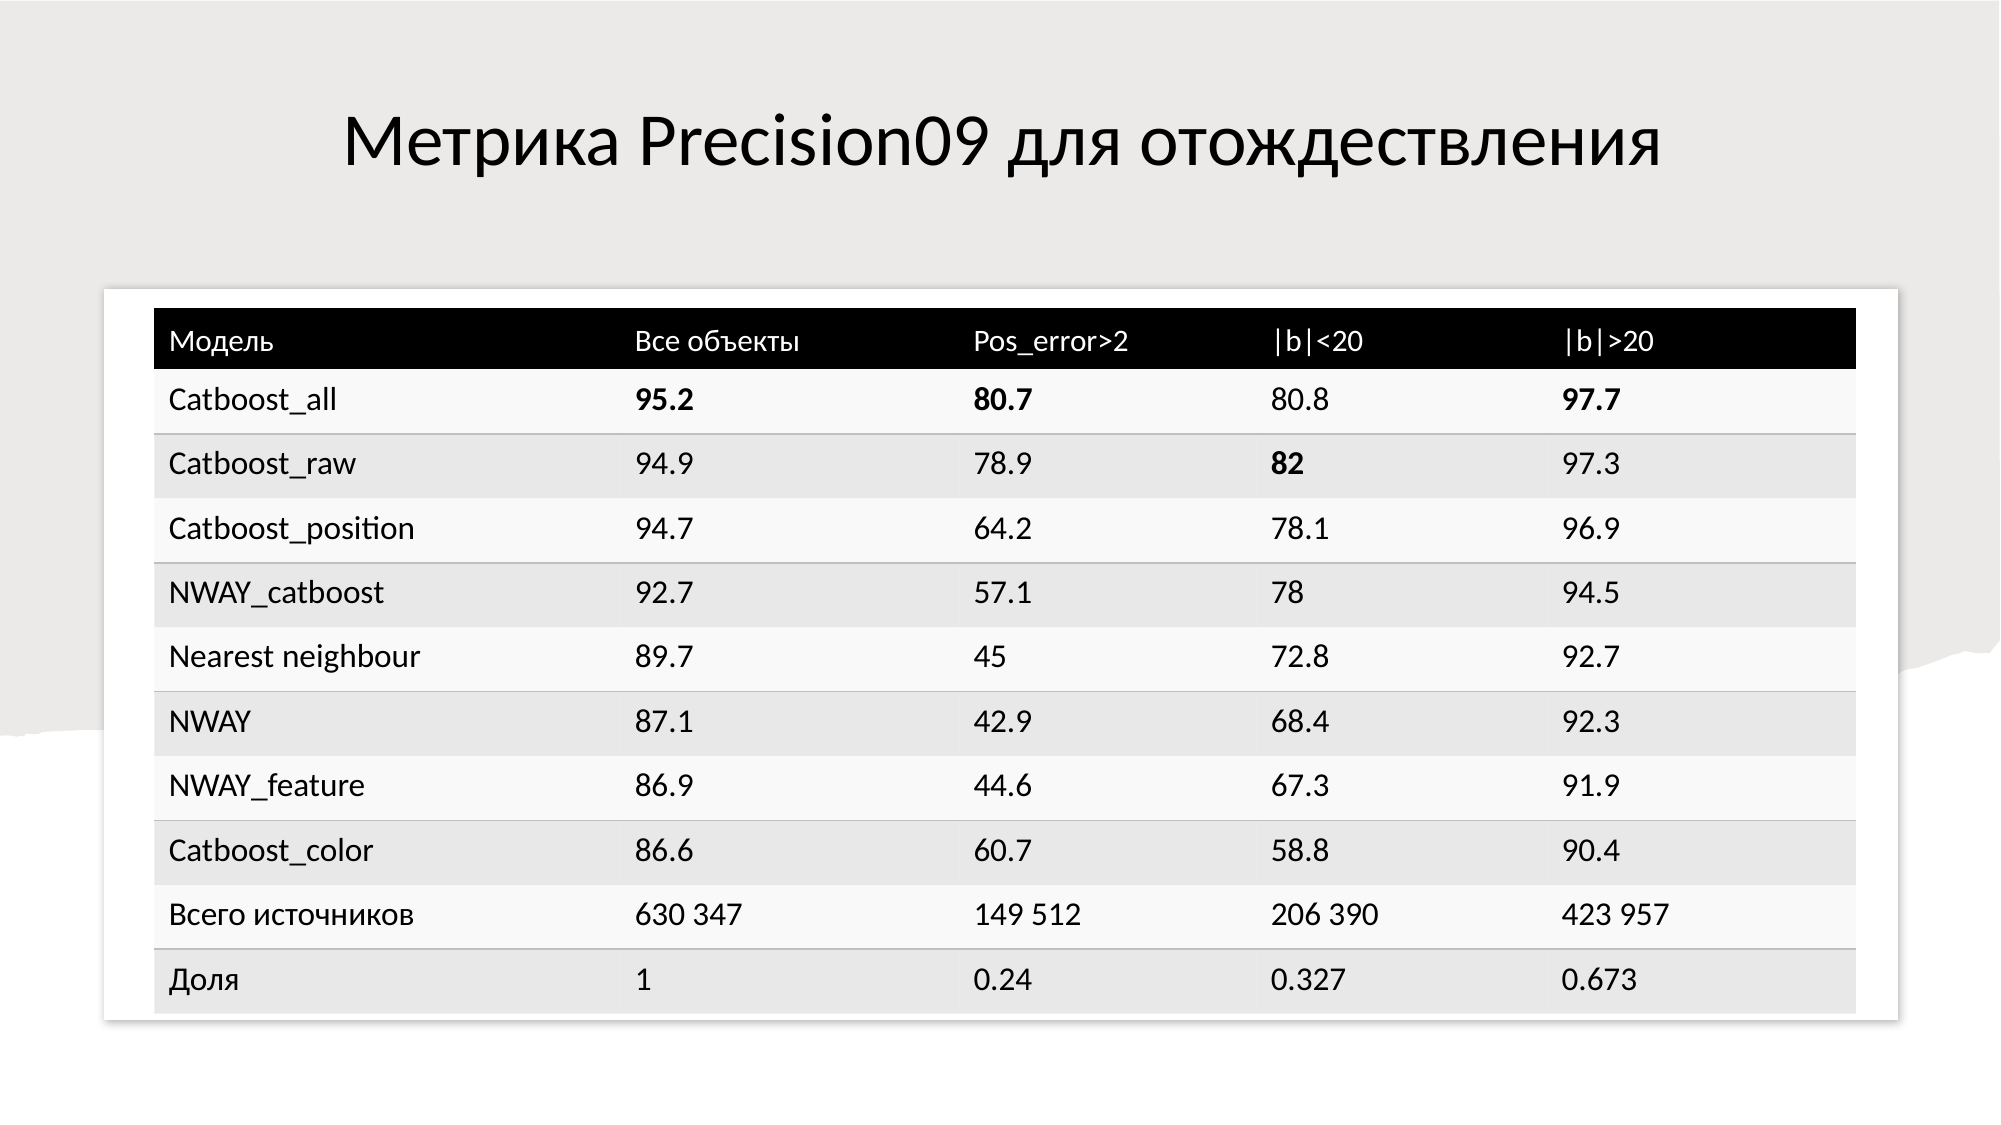

# Метрика Precision09 для отождествления

| Модель | Все объекты | Pos\_error>2 | |b|<20 | |b|>20 |
| --- | --- | --- | --- | --- |
| Catboost\_all | 95.2 | 80.7 | 80.8 | 97.7 |
| Catboost\_raw | 94.9 | 78.9 | 82 | 97.3 |
| Catboost\_position | 94.7 | 64.2 | 78.1 | 96.9 |
| NWAY\_catboost | 92.7 | 57.1 | 78 | 94.5 |
| Nearest neighbour | 89.7 | 45 | 72.8 | 92.7 |
| NWAY | 87.1 | 42.9 | 68.4 | 92.3 |
| NWAY\_feature | 86.9 | 44.6 | 67.3 | 91.9 |
| Catboost\_color | 86.6 | 60.7 | 58.8 | 90.4 |
| Всего источников | 630 347 | 149 512 | 206 390 | 423 957 |
| Доля | 1 | 0.24 | 0.327 | 0.673 |